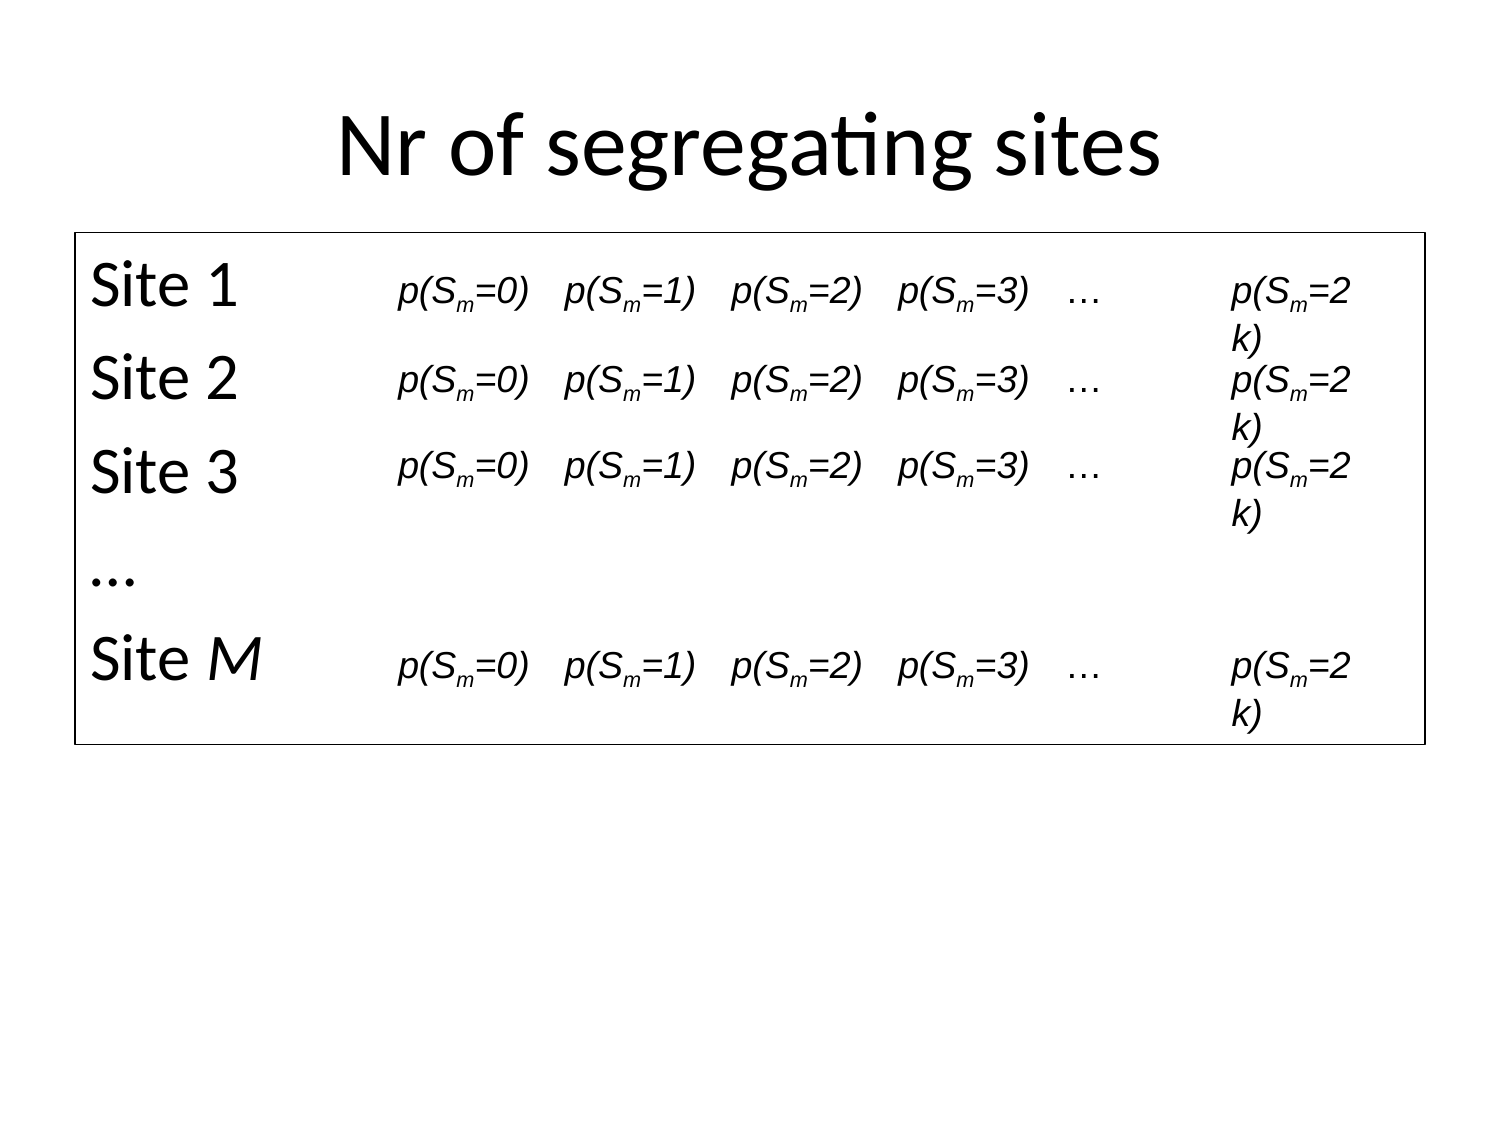

# Nr of segregating sites
Site 1
Site 2
Site 3
…
Site M
| p(Sm=0) | p(Sm=1) | p(Sm=2) | p(Sm=3) | … | p(Sm=2k) |
| --- | --- | --- | --- | --- | --- |
| p(Sm=0) | p(Sm=1) | p(Sm=2) | p(Sm=3) | … | p(Sm=2k) |
| --- | --- | --- | --- | --- | --- |
| p(Sm=0) | p(Sm=1) | p(Sm=2) | p(Sm=3) | … | p(Sm=2k) |
| --- | --- | --- | --- | --- | --- |
| p(Sm=0) | p(Sm=1) | p(Sm=2) | p(Sm=3) | … | p(Sm=2k) |
| --- | --- | --- | --- | --- | --- |